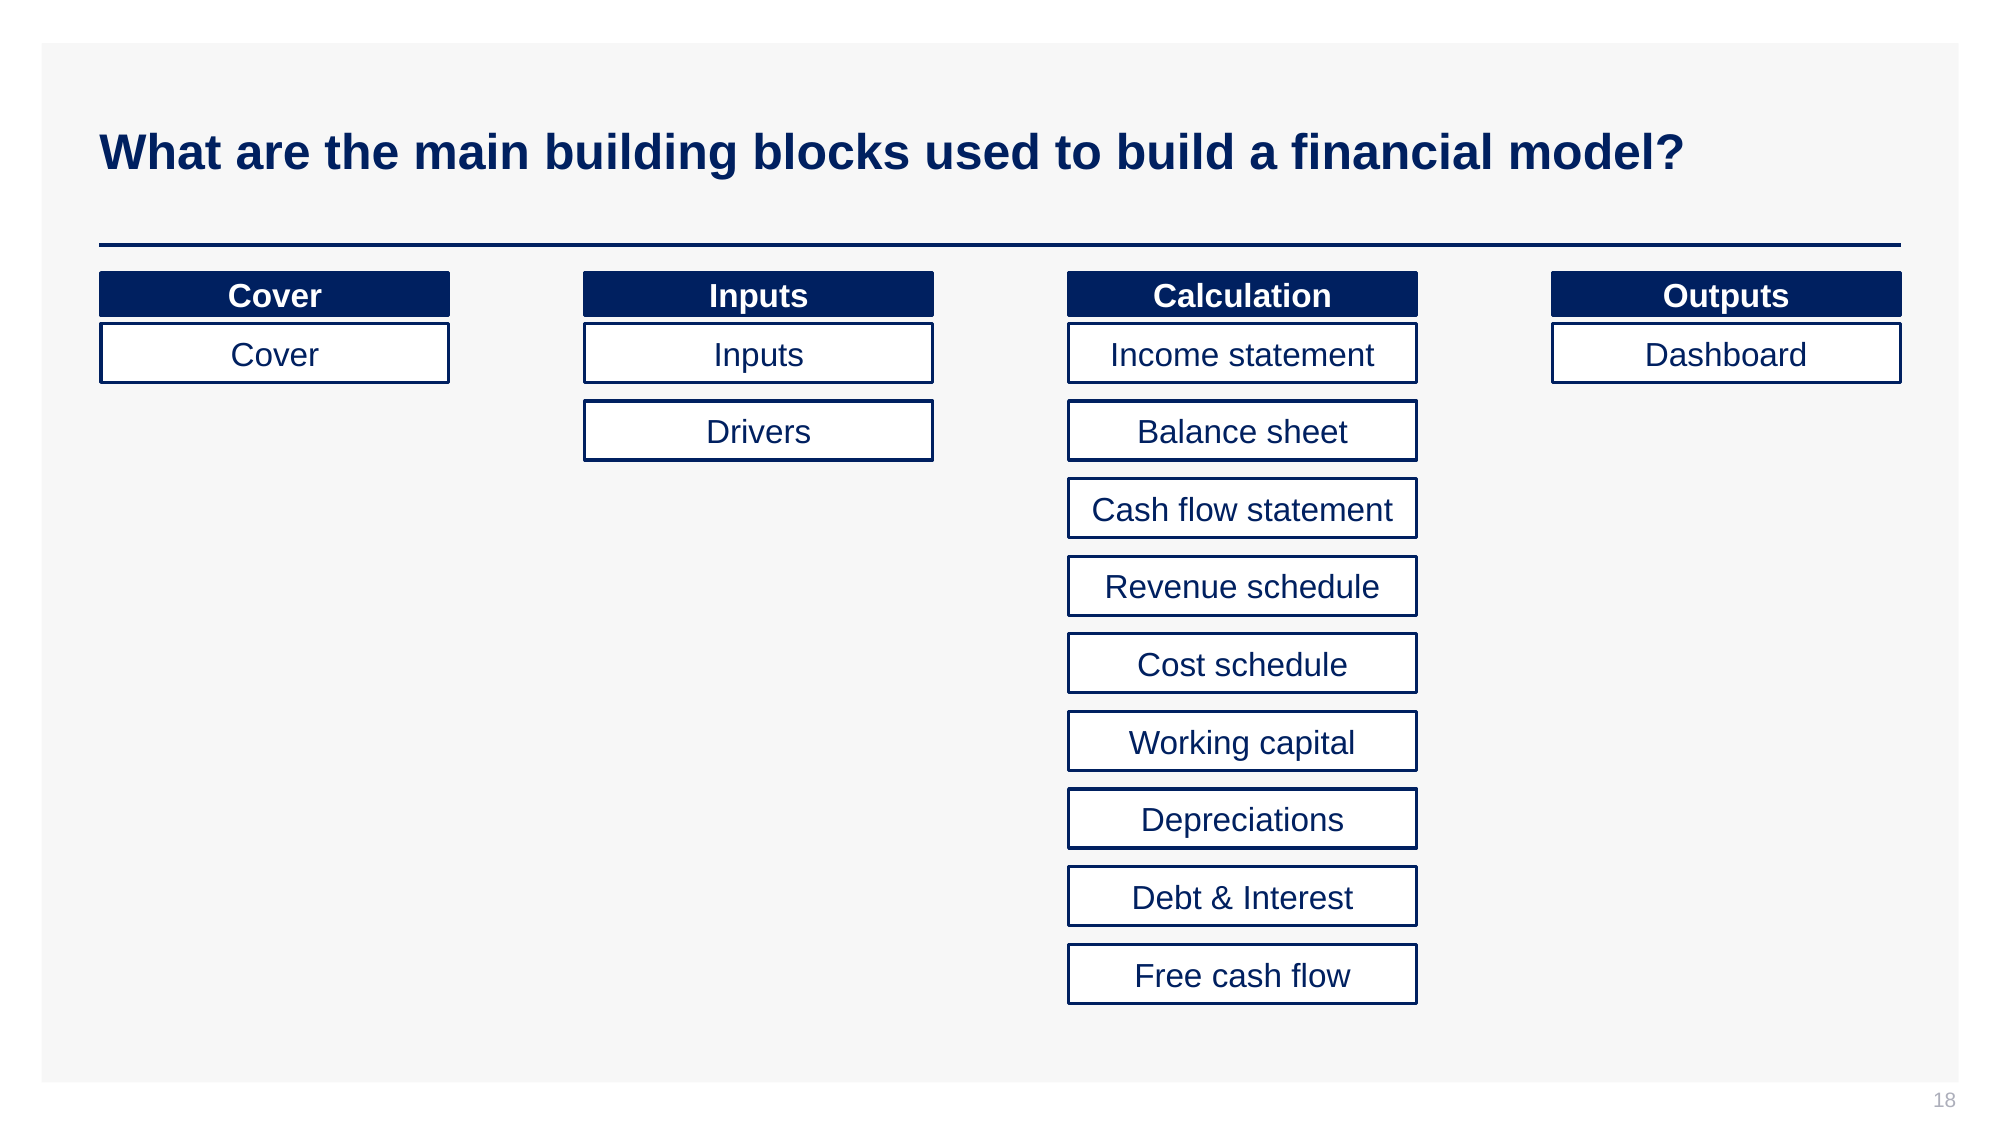

# What are the main building blocks used to build a financial model?
Cover
Inputs
Calculation
Outputs
Cover
Inputs
Income statement
Dashboard
Drivers
Balance sheet
Cash flow statement
Revenue schedule
Cost schedule
Working capital
Depreciations
Debt & Interest
Free cash flow
18